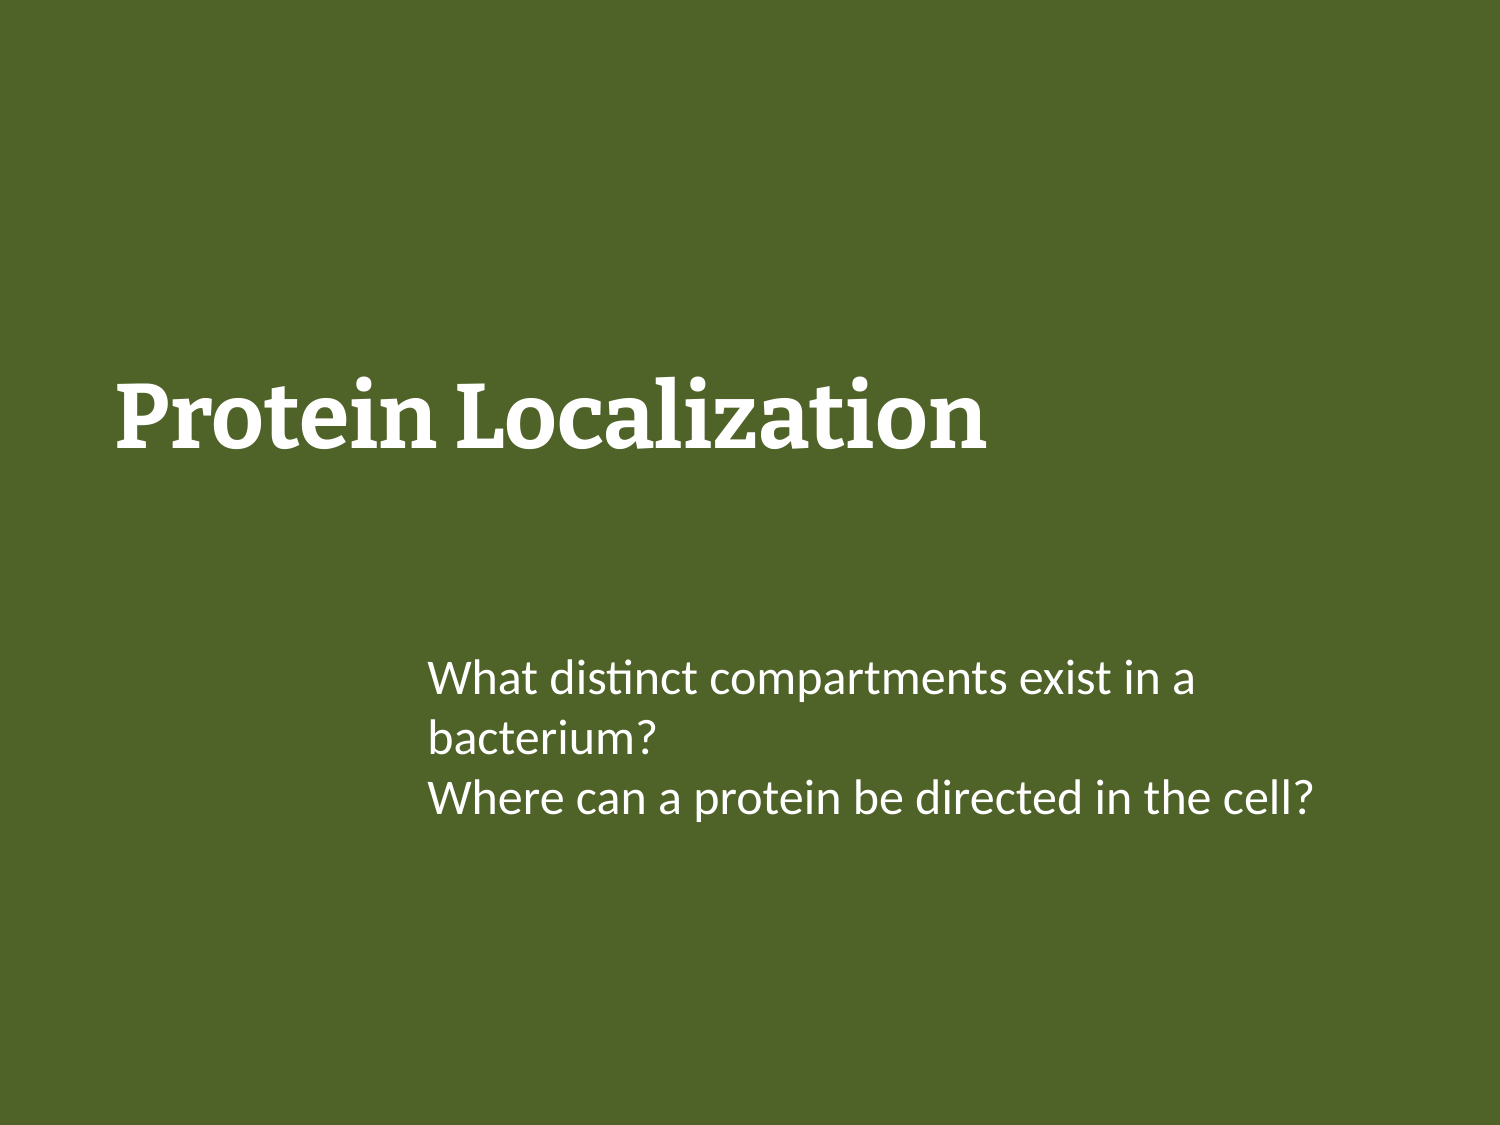

Protein Localization
What distinct compartments exist in a bacterium?
Where can a protein be directed in the cell?